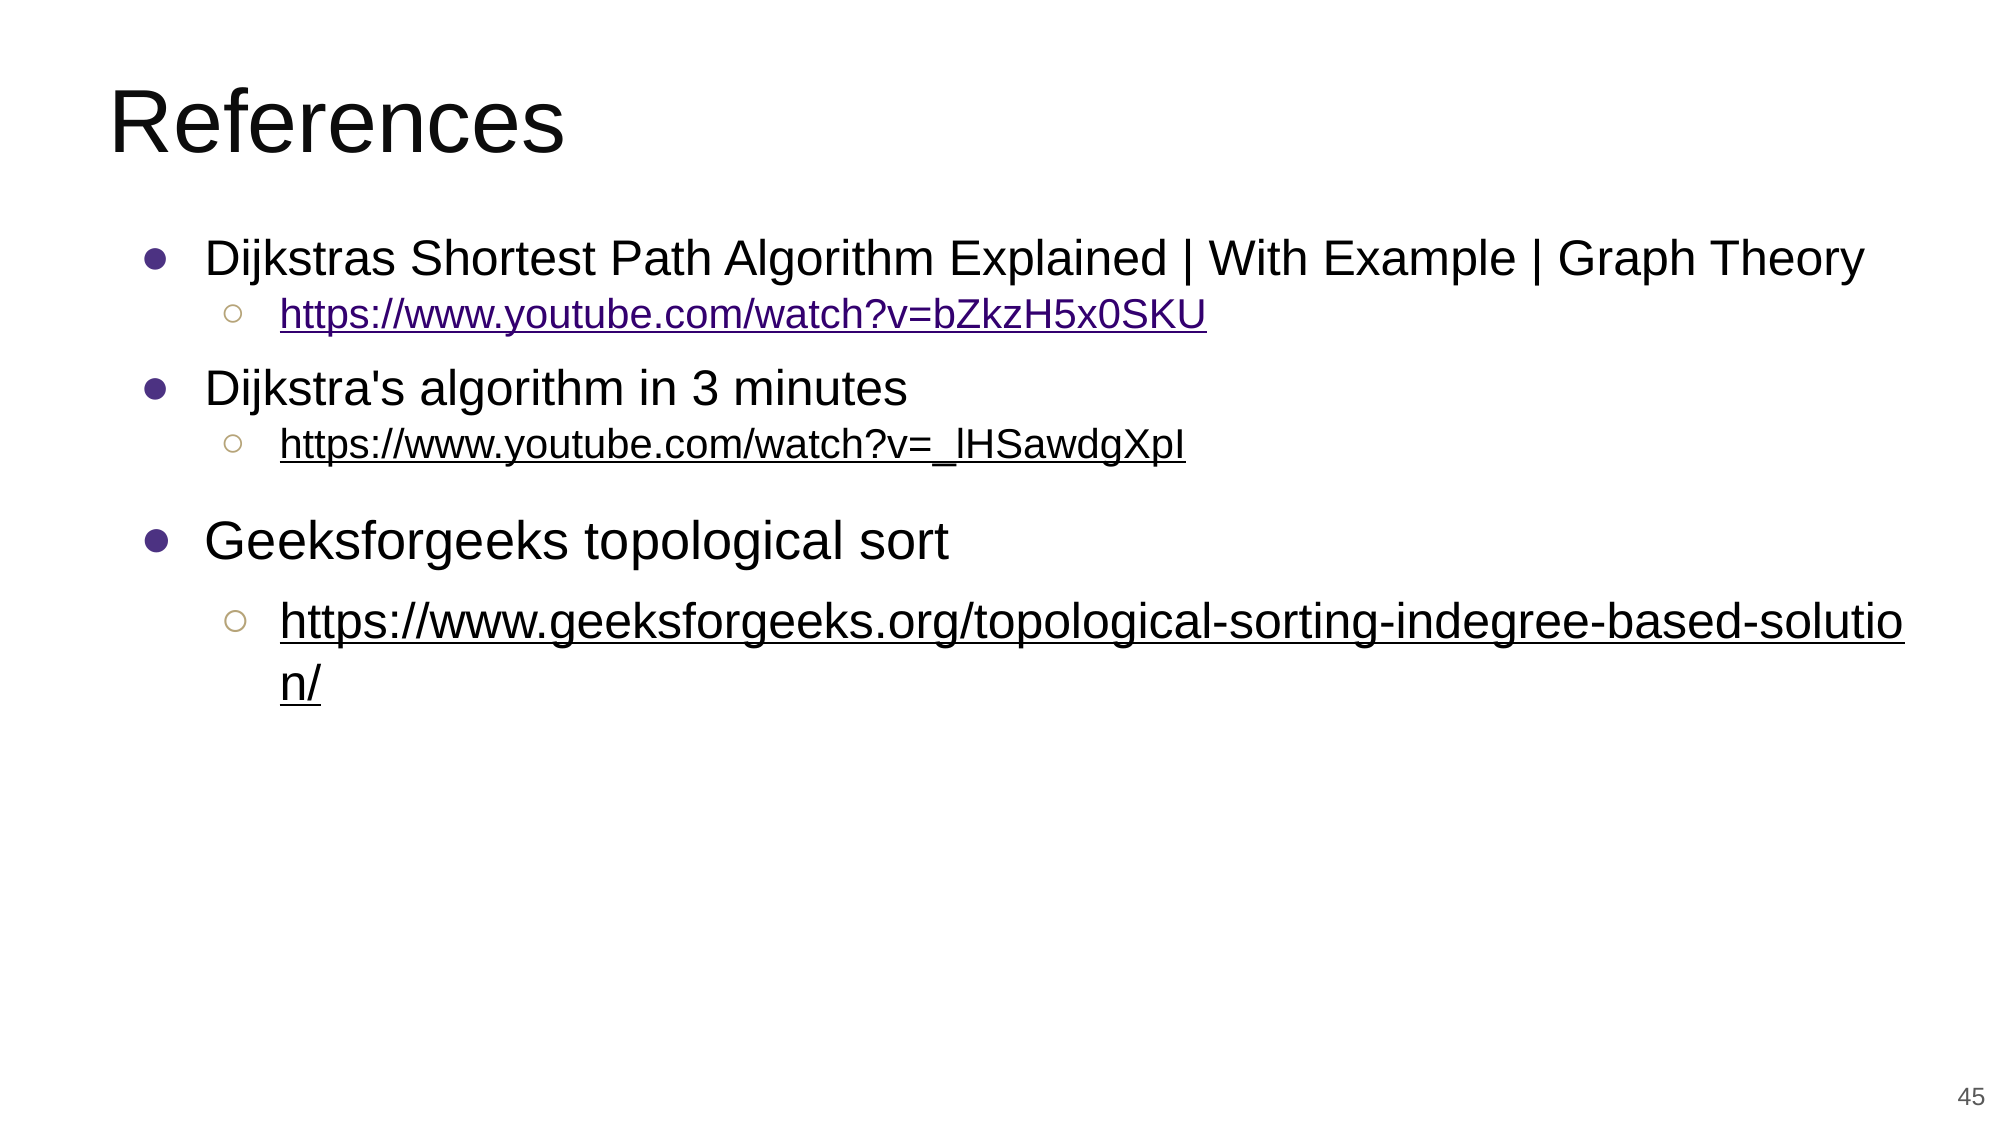

# References
Dijkstras Shortest Path Algorithm Explained | With Example | Graph Theory
https://www.youtube.com/watch?v=bZkzH5x0SKU
Dijkstra's algorithm in 3 minutes
https://www.youtube.com/watch?v=_lHSawdgXpI
Geeksforgeeks topological sort
https://www.geeksforgeeks.org/topological-sorting-indegree-based-solution/